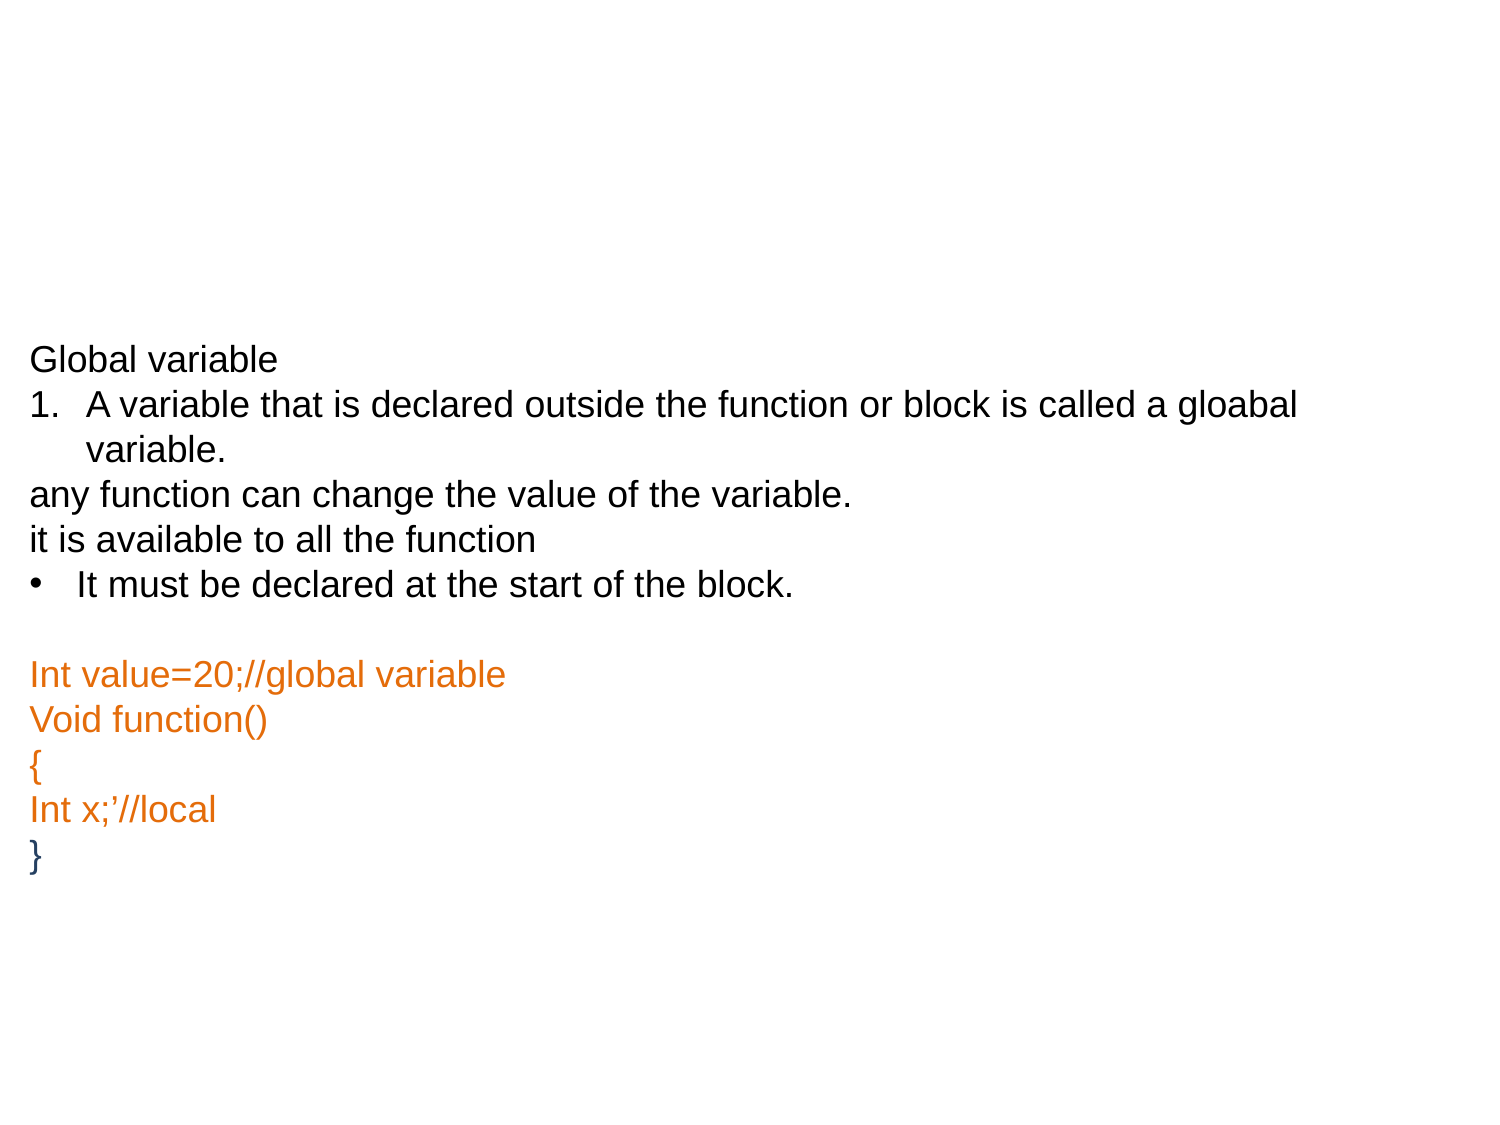

# Global variable
A variable that is declared outside the function or block is called a gloabal variable.
any function can change the value of the variable.
it is available to all the function
It must be declared at the start of the block.

Int value=20;//global variable
Void function()
{
Int x;’//local
}